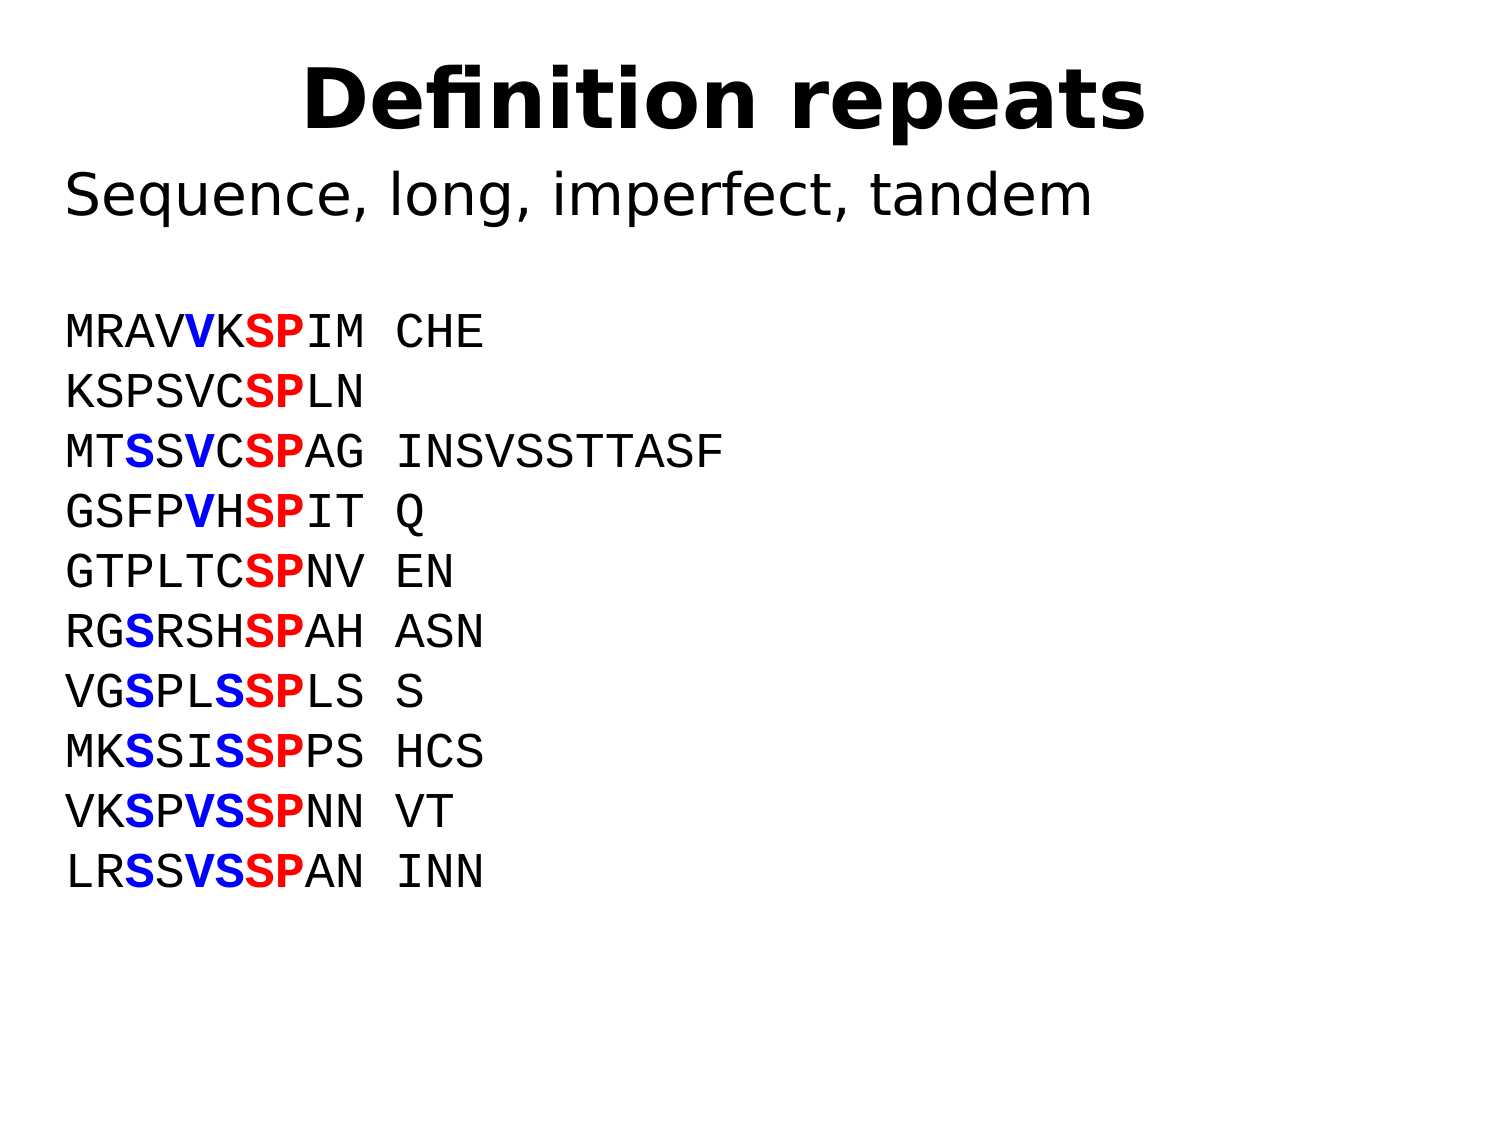

Definition repeats
Sequence, long, imperfect, tandem

MRAVVKSPIM CHE
KSPSVCSPLN
MTSSVCSPAG INSVSSTTASF
GSFPVHSPIT Q
GTPLTCSPNV EN
RGSRSHSPAH ASN
VGSPLSSPLS S
MKSSISSPPS HCS
VKSPVSSPNN VT
LRSSVSSPAN INN